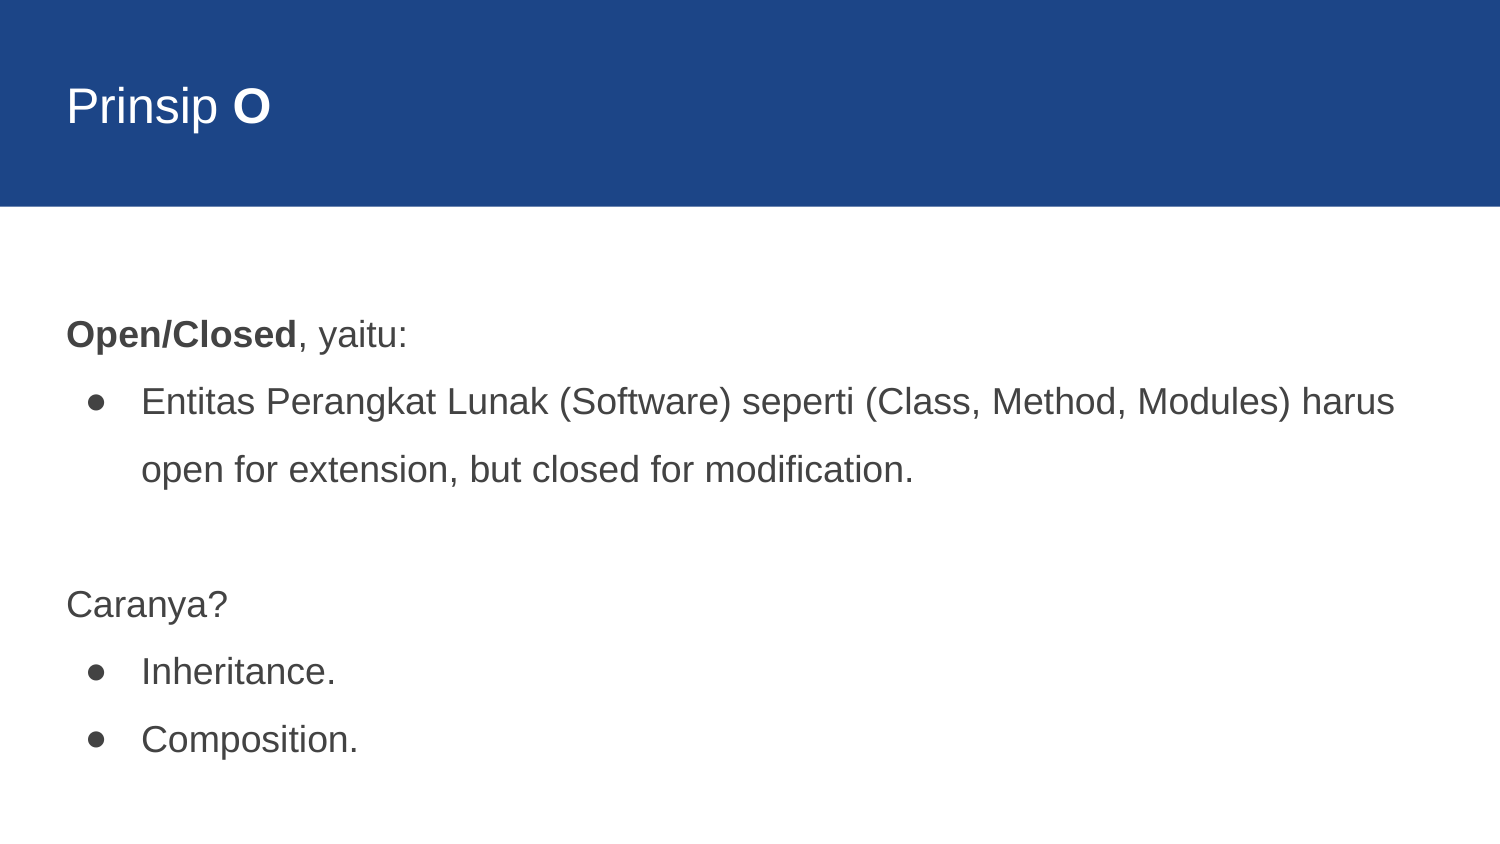

Prinsip O
Open/Closed, yaitu:
Entitas Perangkat Lunak (Software) seperti (Class, Method, Modules) harus open for extension, but closed for modification.

Caranya?
Inheritance.
Composition.